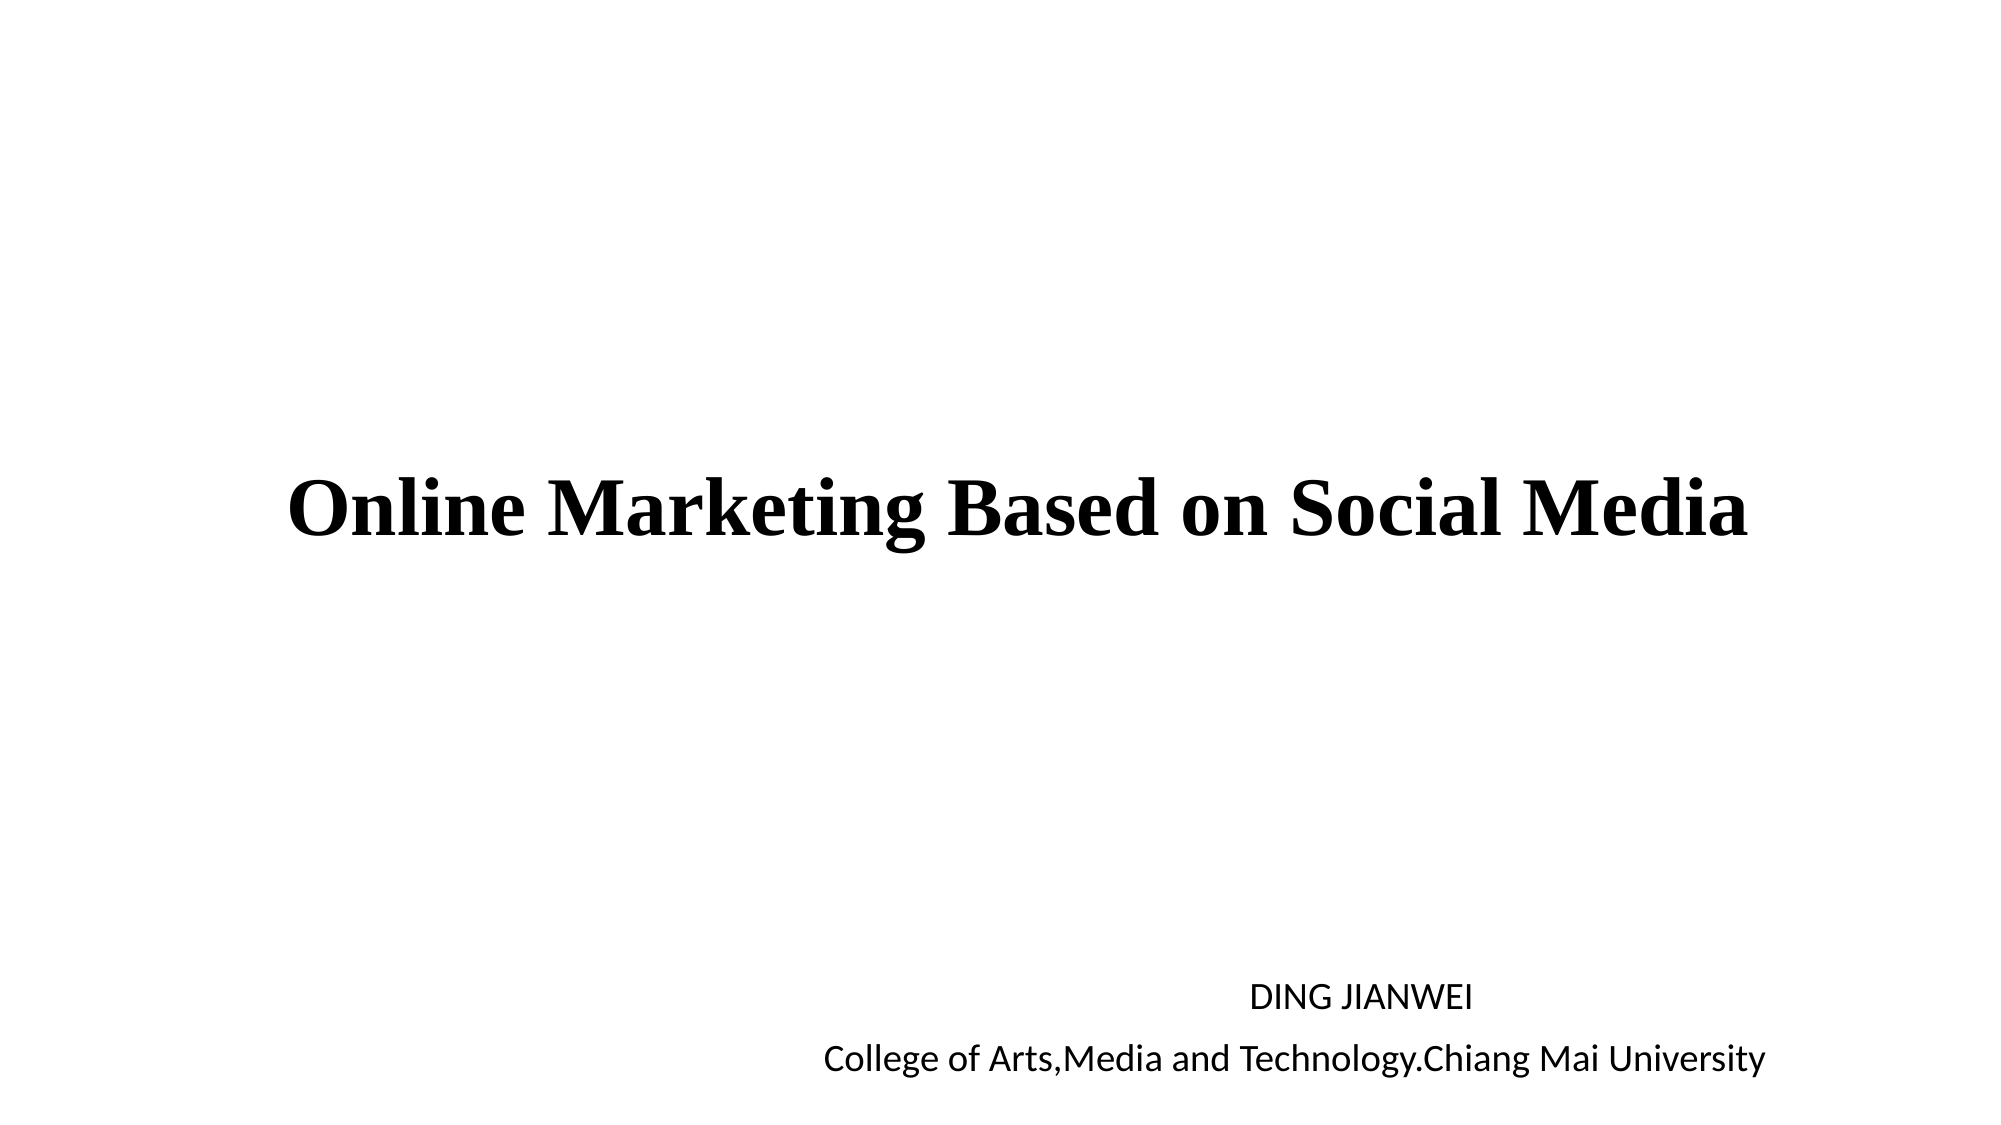

# Online Marketing Based on Social Media

             DING JIANWEI
College of Arts,Media and Technology.Chiang Mai University